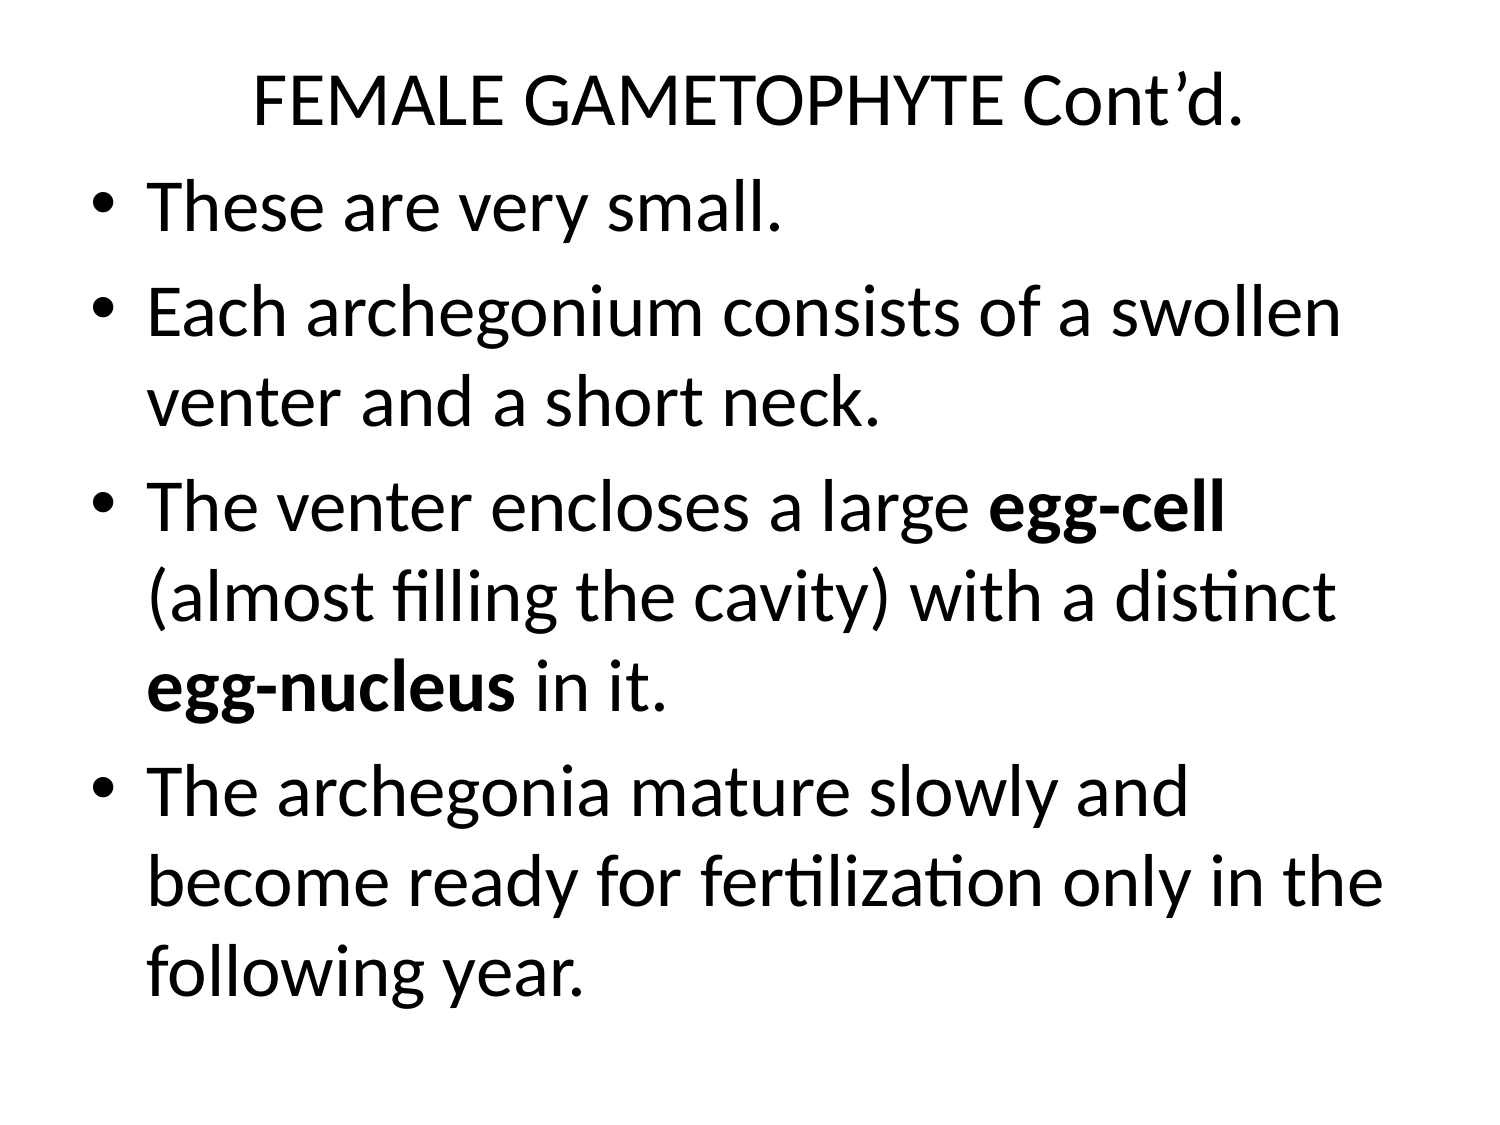

# FEMALE GAMETOPHYTE Cont’d.
These are very small.
Each archegonium consists of a swollen venter and a short neck.
The venter encloses a large egg-cell (almost filling the cavity) with a distinct egg-nucleus in it.
The archegonia mature slowly and become ready for fertilization only in the following year.